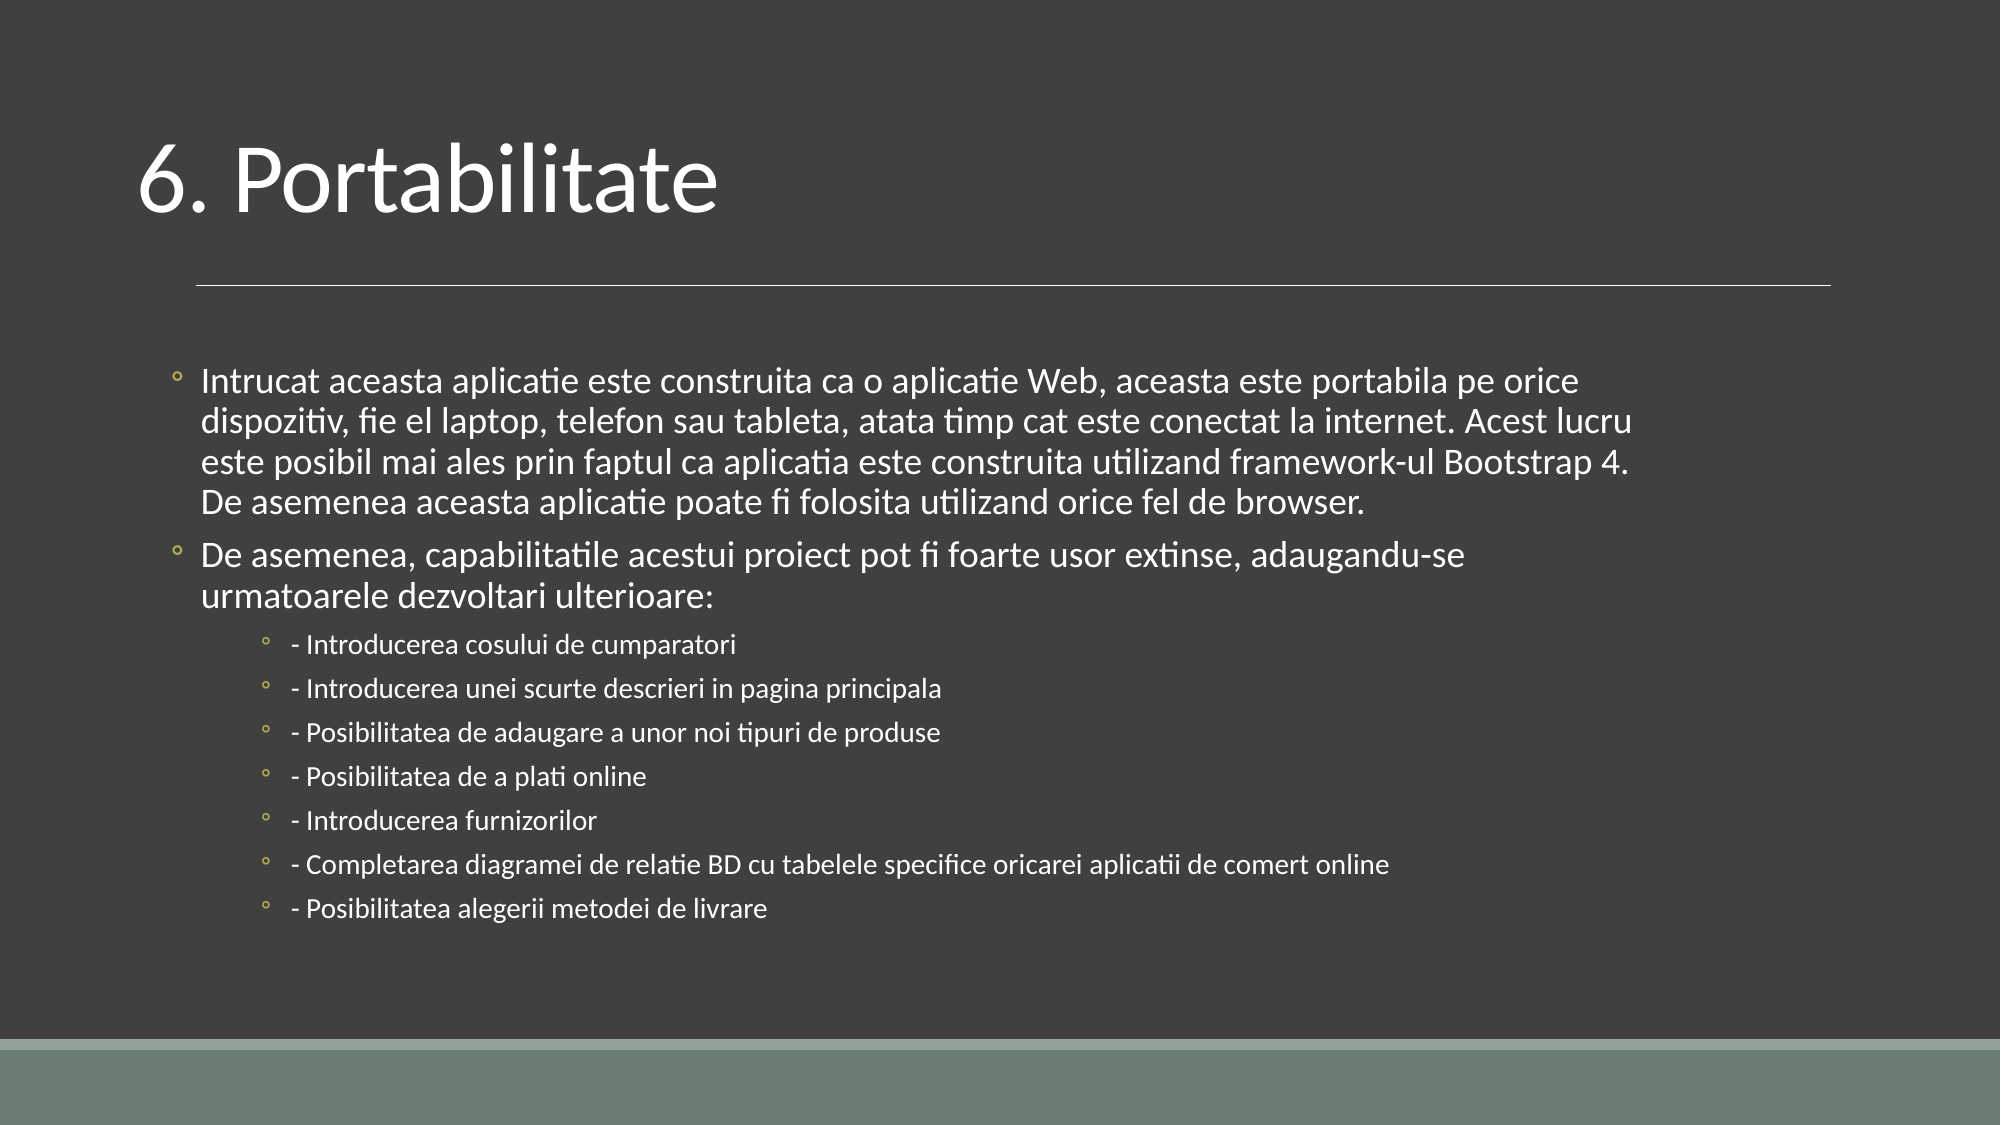

# 6. Portabilitate

Intrucat aceasta aplicatie este construita ca o aplicatie Web, aceasta este portabila pe orice dispozitiv, fie el laptop, telefon sau tableta, atata timp cat este conectat la internet. Acest lucru este posibil mai ales prin faptul ca aplicatia este construita utilizand framework-ul Bootstrap 4. De asemenea aceasta aplicatie poate fi folosita utilizand orice fel de browser.
De asemenea, capabilitatile acestui proiect pot fi foarte usor extinse, adaugandu-se urmatoarele dezvoltari ulterioare:
- Introducerea cosului de cumparatori
- Introducerea unei scurte descrieri in pagina principala
- Posibilitatea de adaugare a unor noi tipuri de produse
- Posibilitatea de a plati online
- Introducerea furnizorilor
- Completarea diagramei de relatie BD cu tabelele specifice oricarei aplicatii de comert online
- Posibilitatea alegerii metodei de livrare